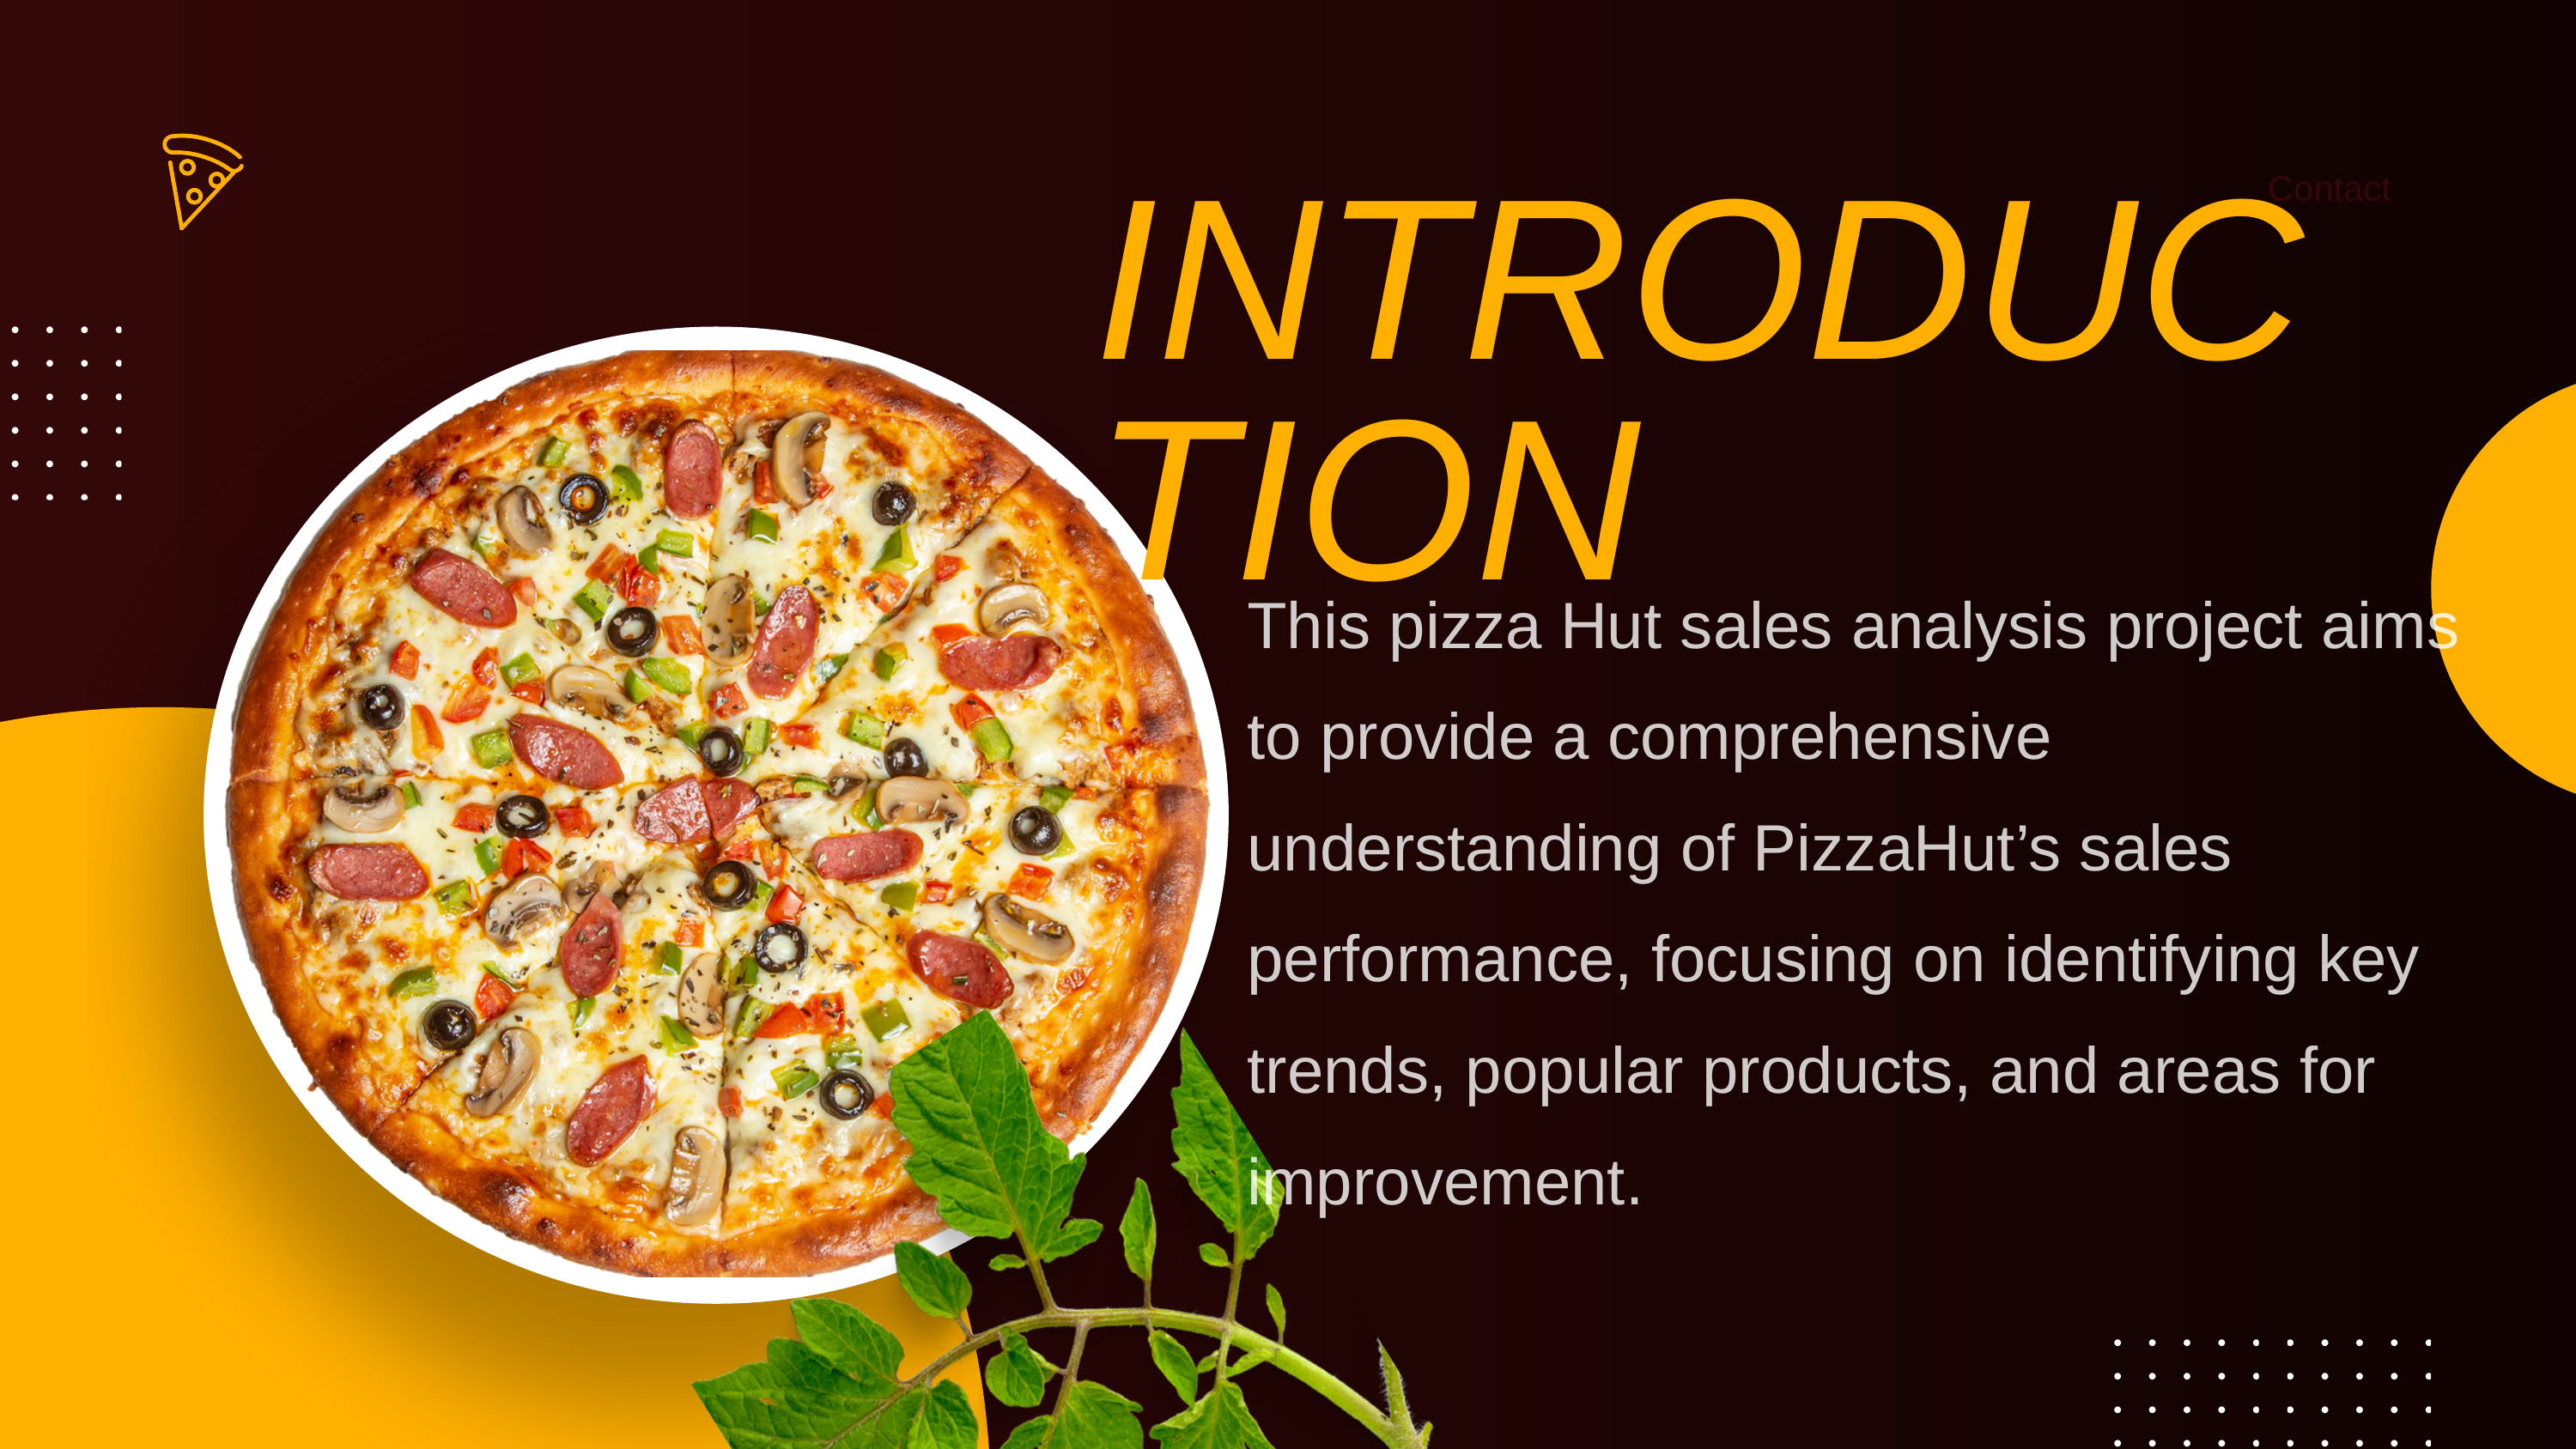

Contact
INTRODUCTION

This pizza Hut sales analysis project aims to provide a comprehensive understanding of PizzaHut’s sales performance, focusing on identifying key trends, popular products, and areas for improvement.